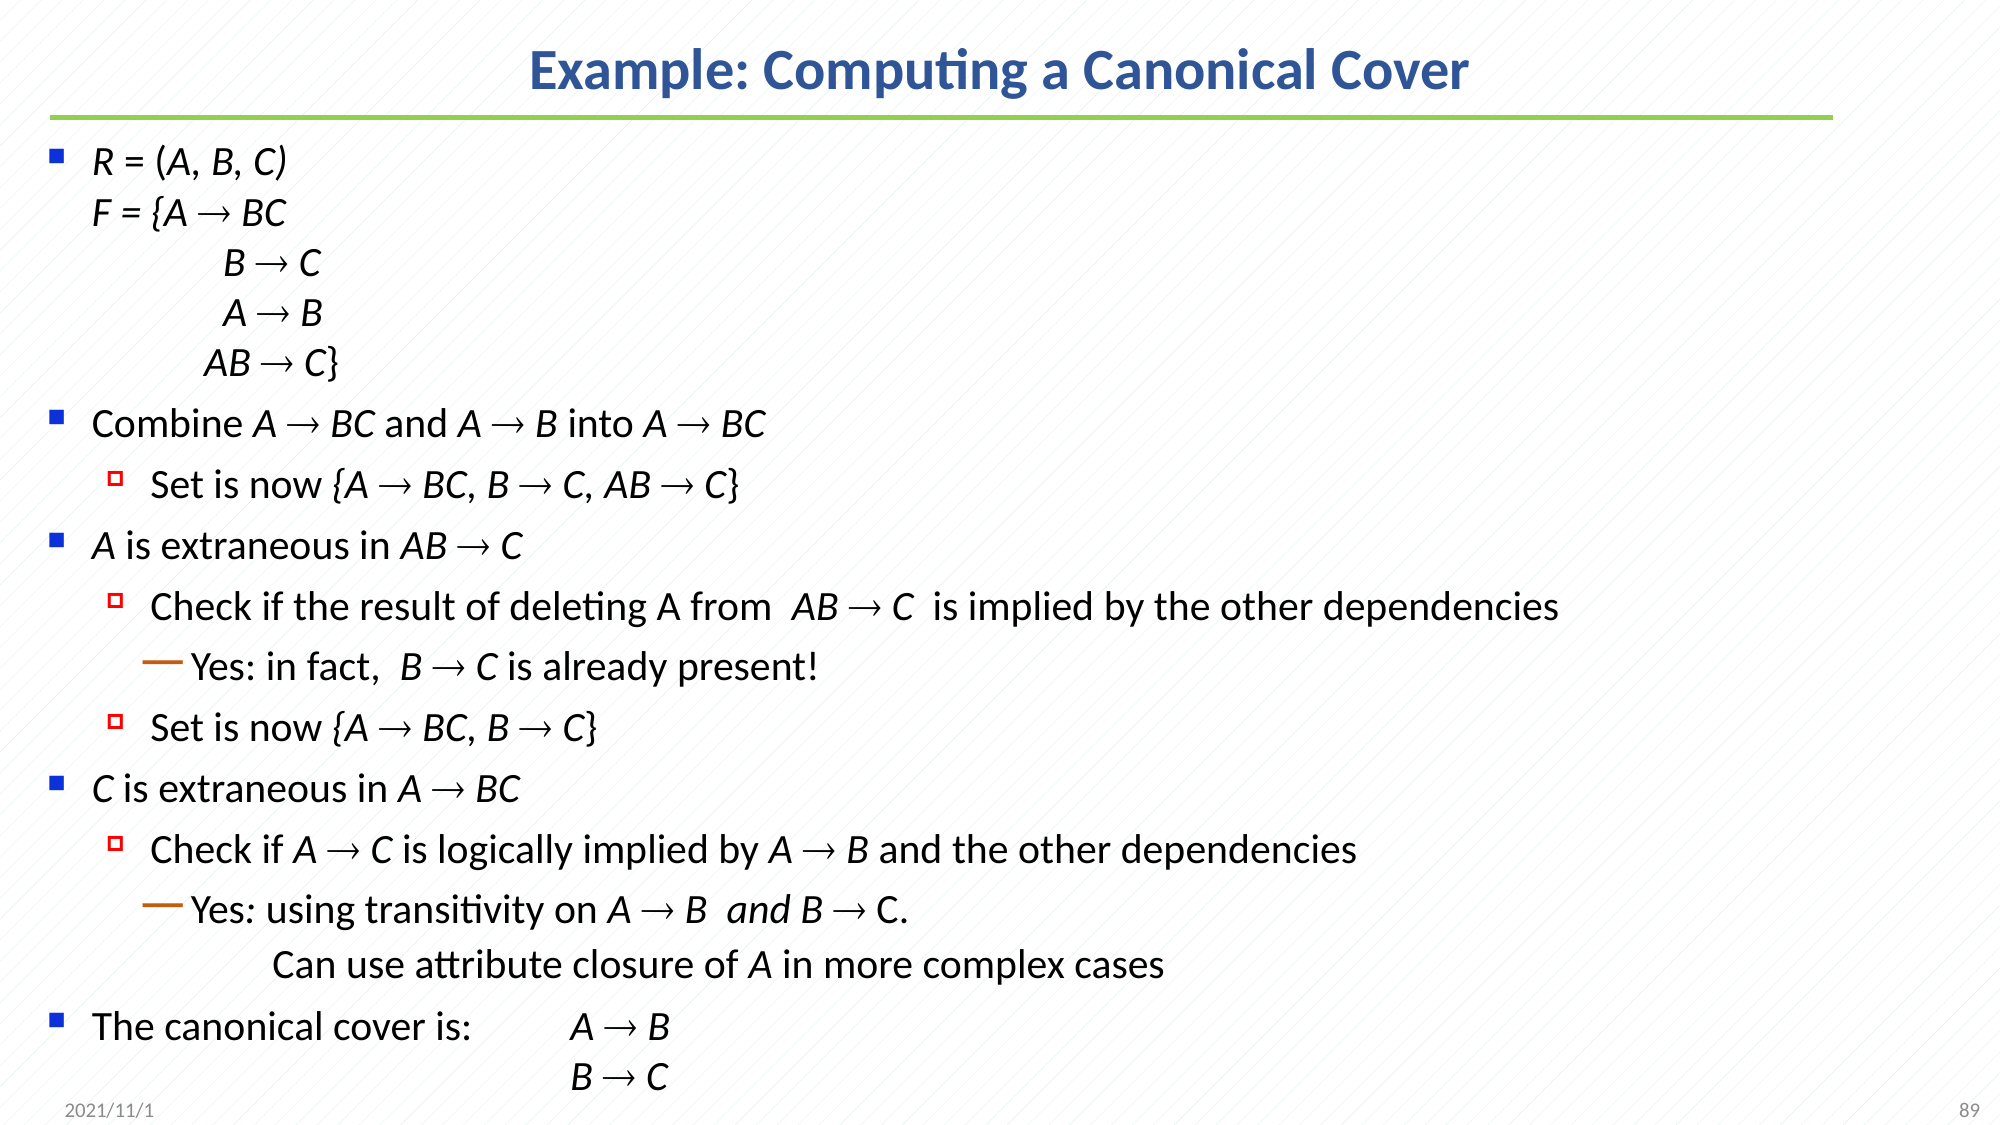

# Example: Computing a Canonical Cover
R = (A, B, C)
F = {A → BC
	  B → C
	  A → B
	AB → C}
Combine A → BC and A → B into A → BC
Set is now {A → BC, B → C, AB → C}
A is extraneous in AB → C
Check if the result of deleting A from  AB → C  is implied by the other dependencies
Yes: in fact,  B → C is already present!
Set is now {A → BC, B → C}
C is extraneous in A → BC
Check if A → C is logically implied by A → B and the other dependencies
Yes: using transitivity on A → B  and B → C.
Can use attribute closure of A in more complex cases
The canonical cover is: 	A → B
		B → C
89
2021/11/1